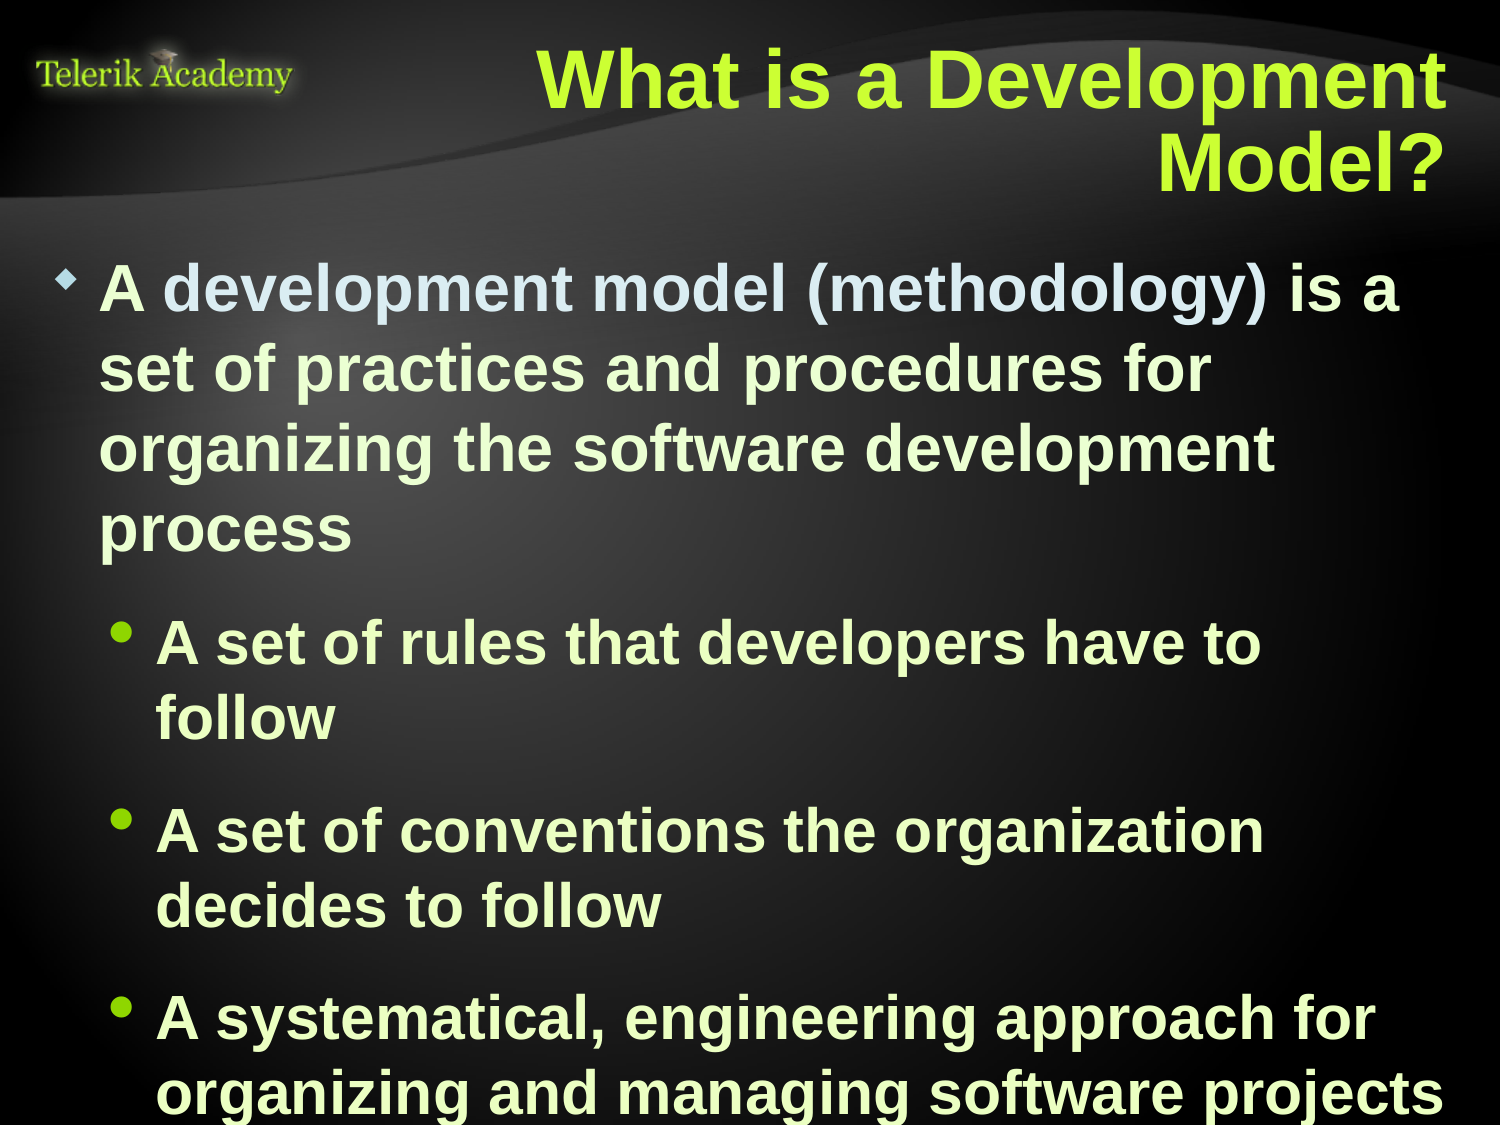

# What is a Development Model?
A development model (methodology) is a set of practices and procedures for organizing the software development process
A set of rules that developers have to follow
A set of conventions the organization decides to follow
A systematical, engineering approach for organizing and managing software projects